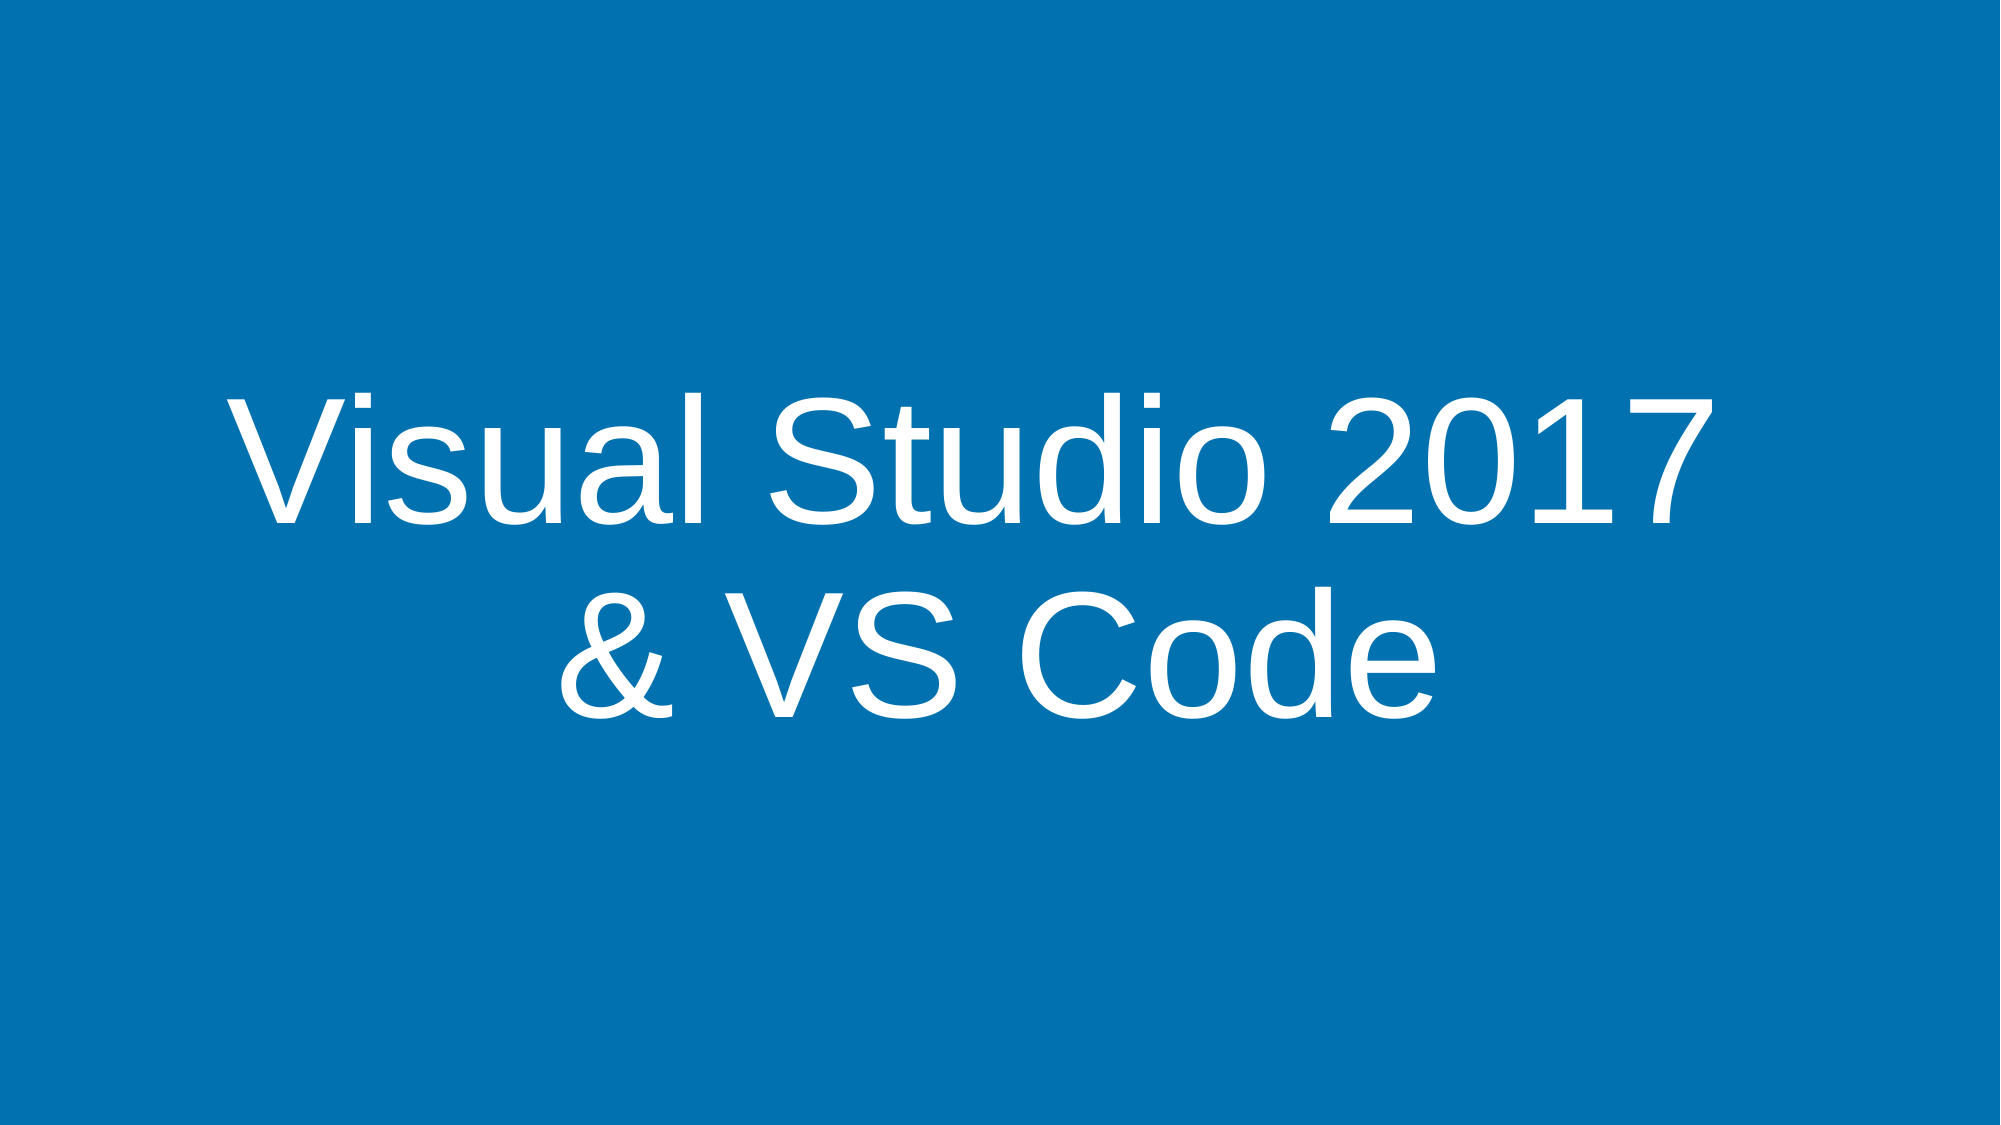

# Visual Studio 2017 & VS Code